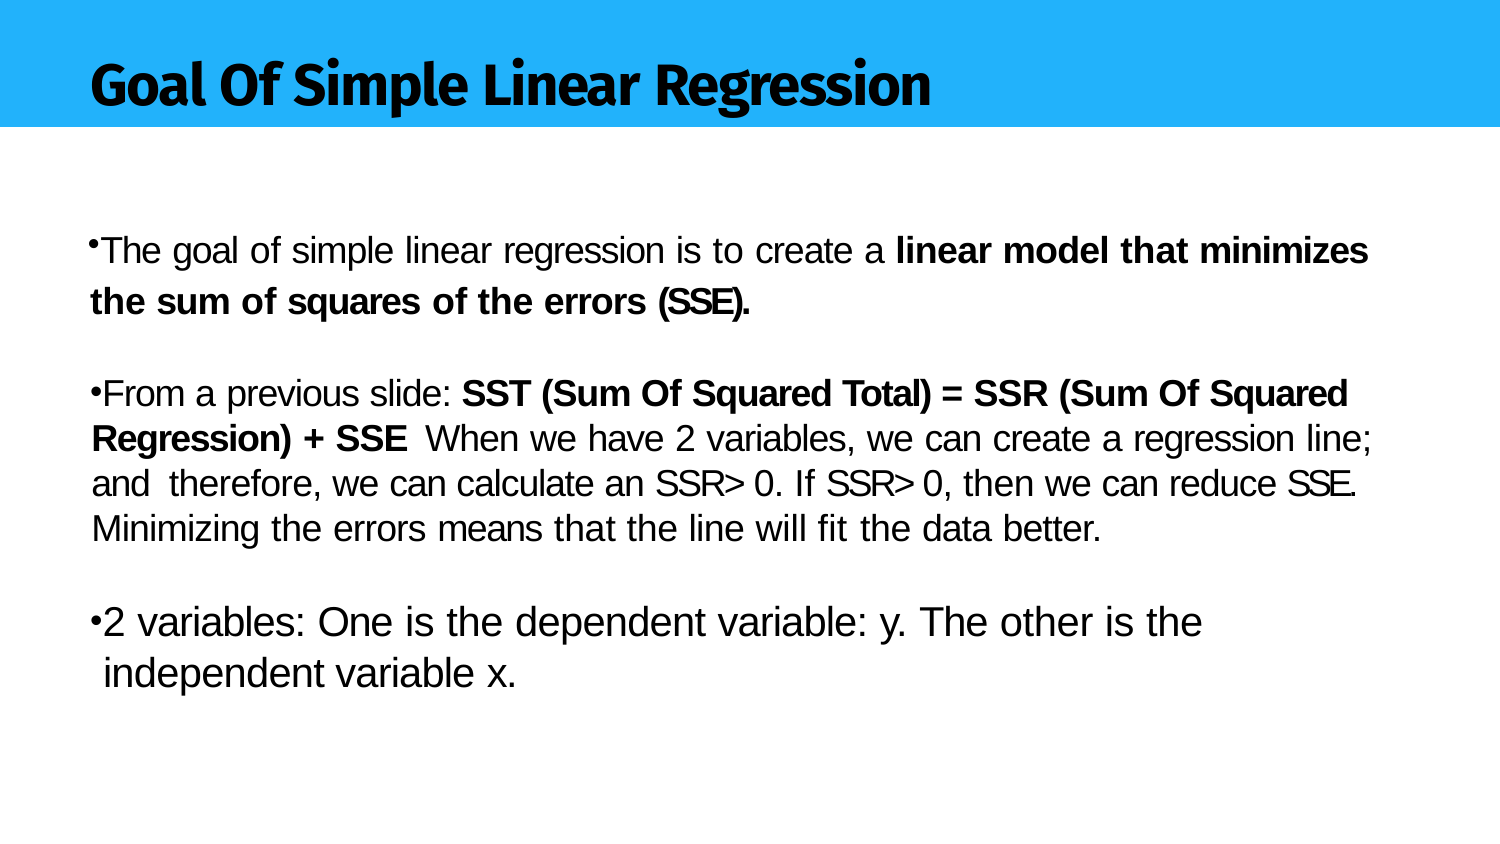

# Goal Of Simple Linear Regression
The goal of simple linear regression is to create a linear model that minimizes  the sum of squares of the errors (SSE).

From a previous slide: SST (Sum Of Squared Total) = SSR (Sum Of Squared  Regression) + SSE When we have 2 variables, we can create a regression line; and  therefore, we can calculate an SSR> 0. If SSR> 0, then we can reduce SSE.  Minimizing the errors means that the line will fit the data better.

2 variables: One is the dependent variable: y. The other is the  independent variable x.